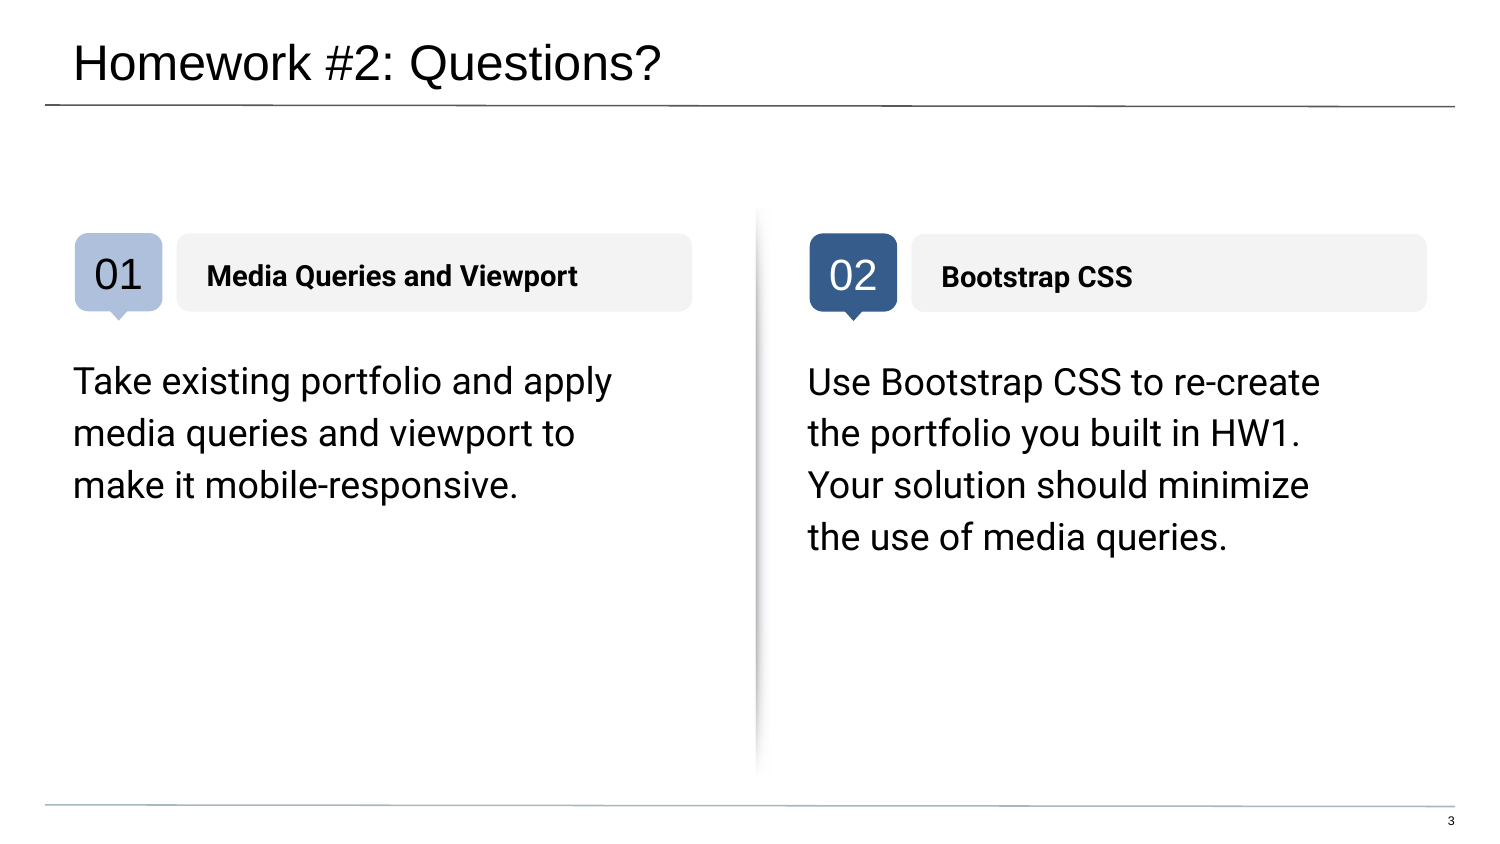

# Homework #2: Questions?
Media Queries and Viewport
Bootstrap CSS
Take existing portfolio and apply media queries and viewport to make it mobile-responsive.

Use Bootstrap CSS to re-create the portfolio you built in HW1. Your solution should minimize the use of media queries.

3